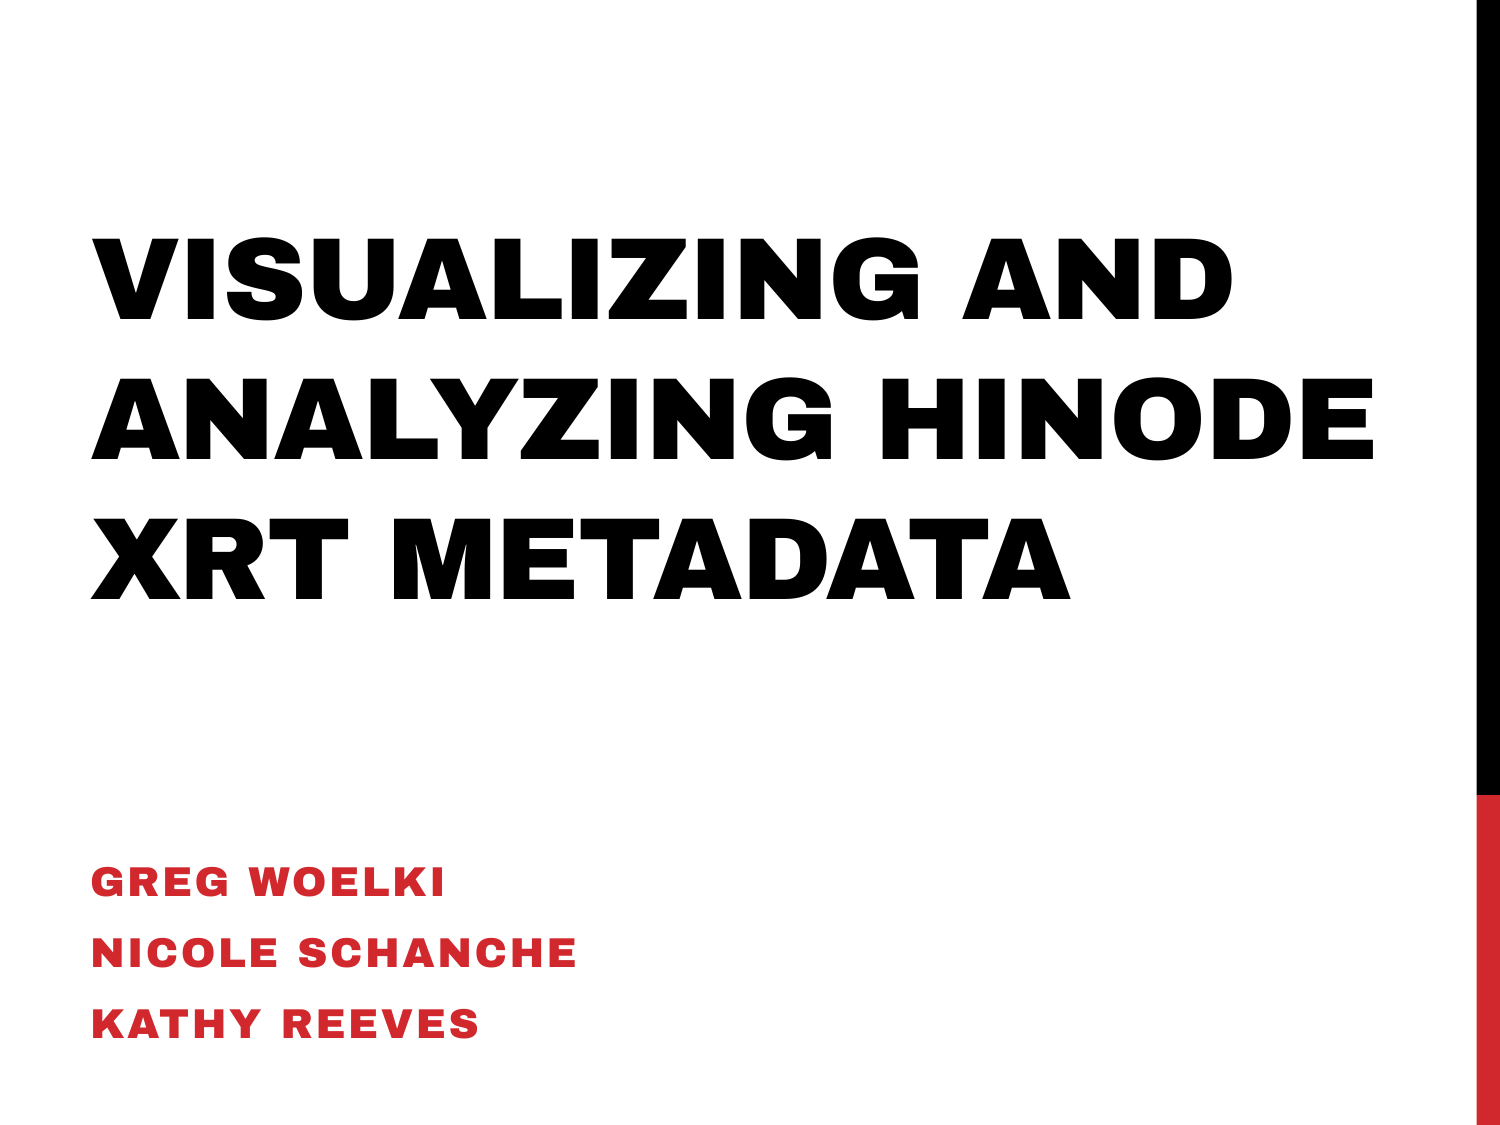

# Visualizing and analyzing hinode xrt metadata
Greg Woelki
Nicole schanche
Kathy Reeves